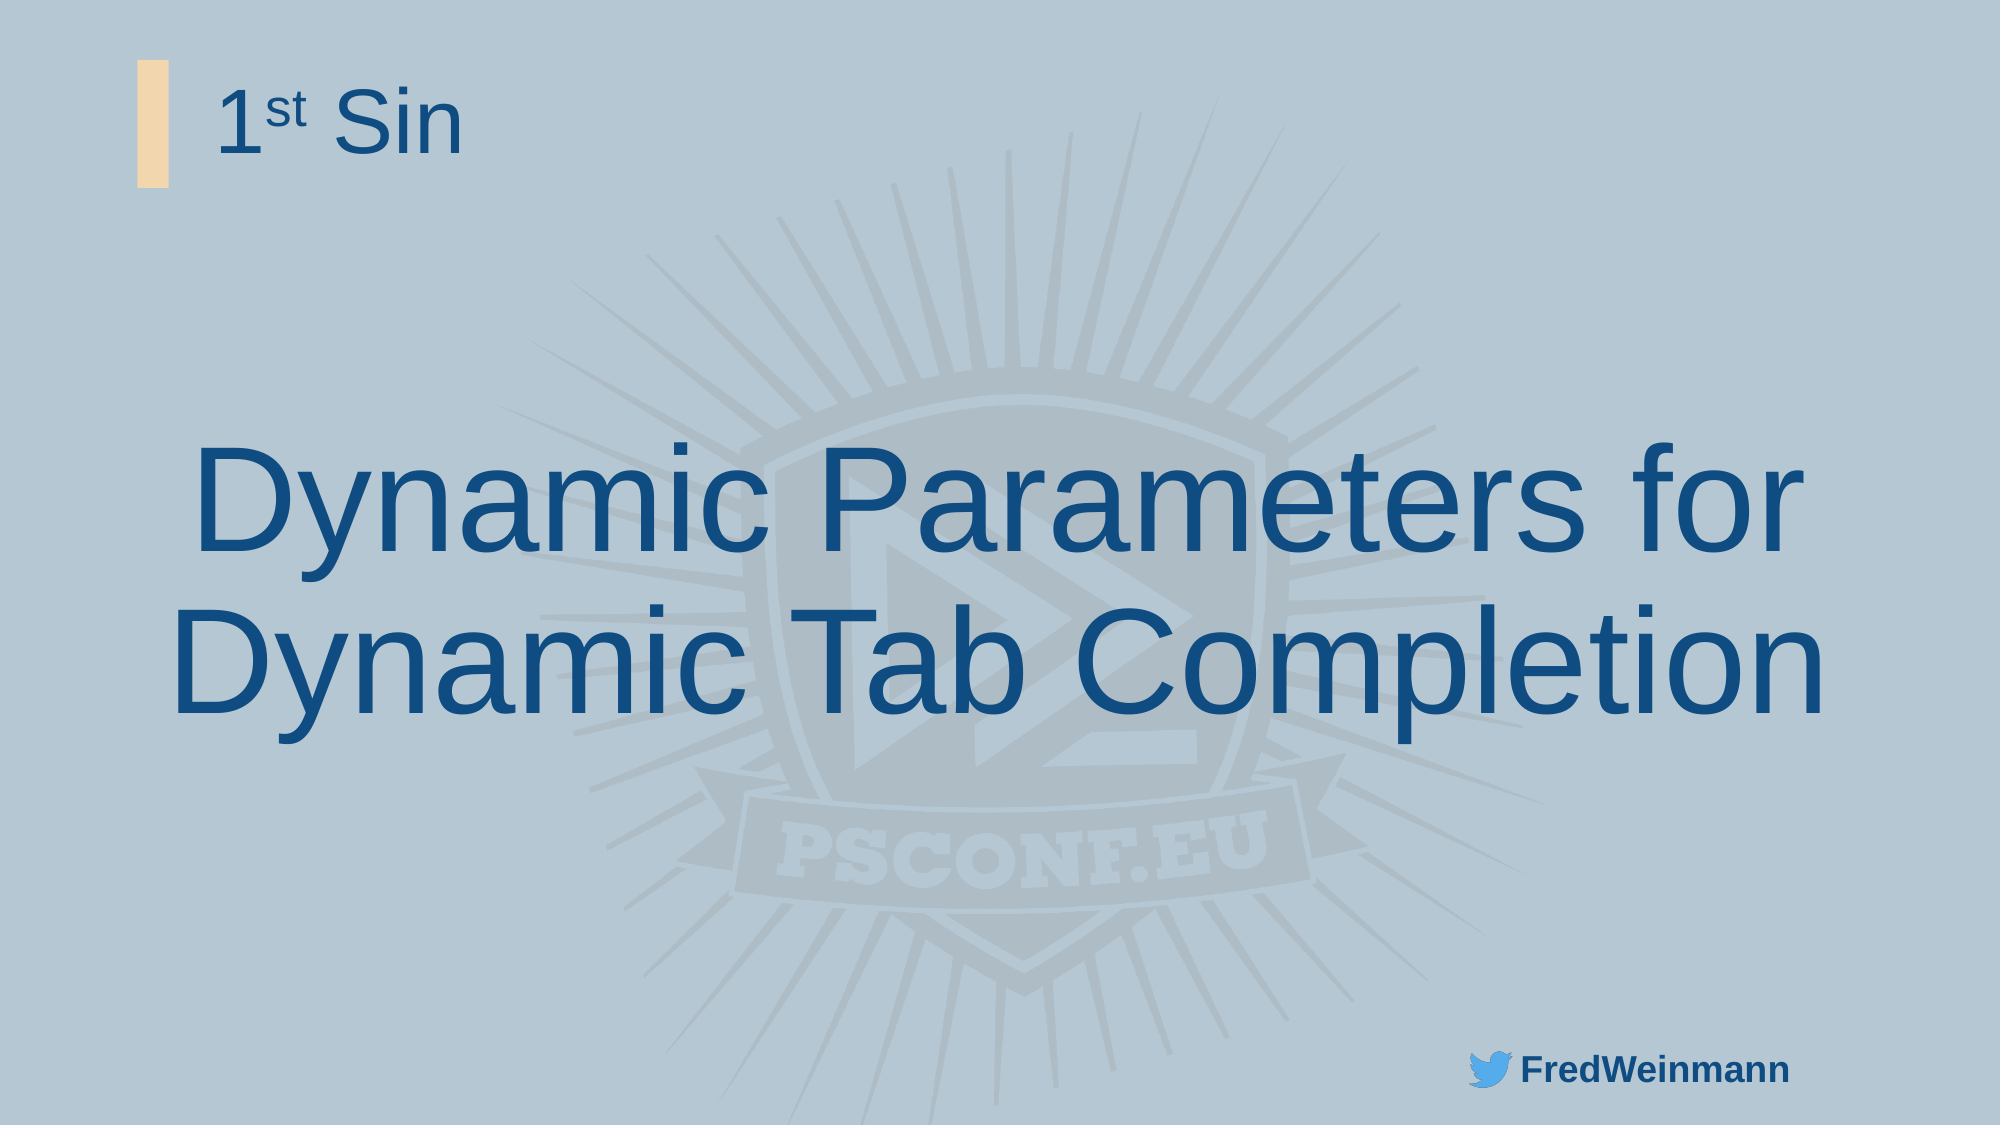

# 1st Sin
Dynamic Parameters for
Dynamic Tab Completion
FredWeinmann